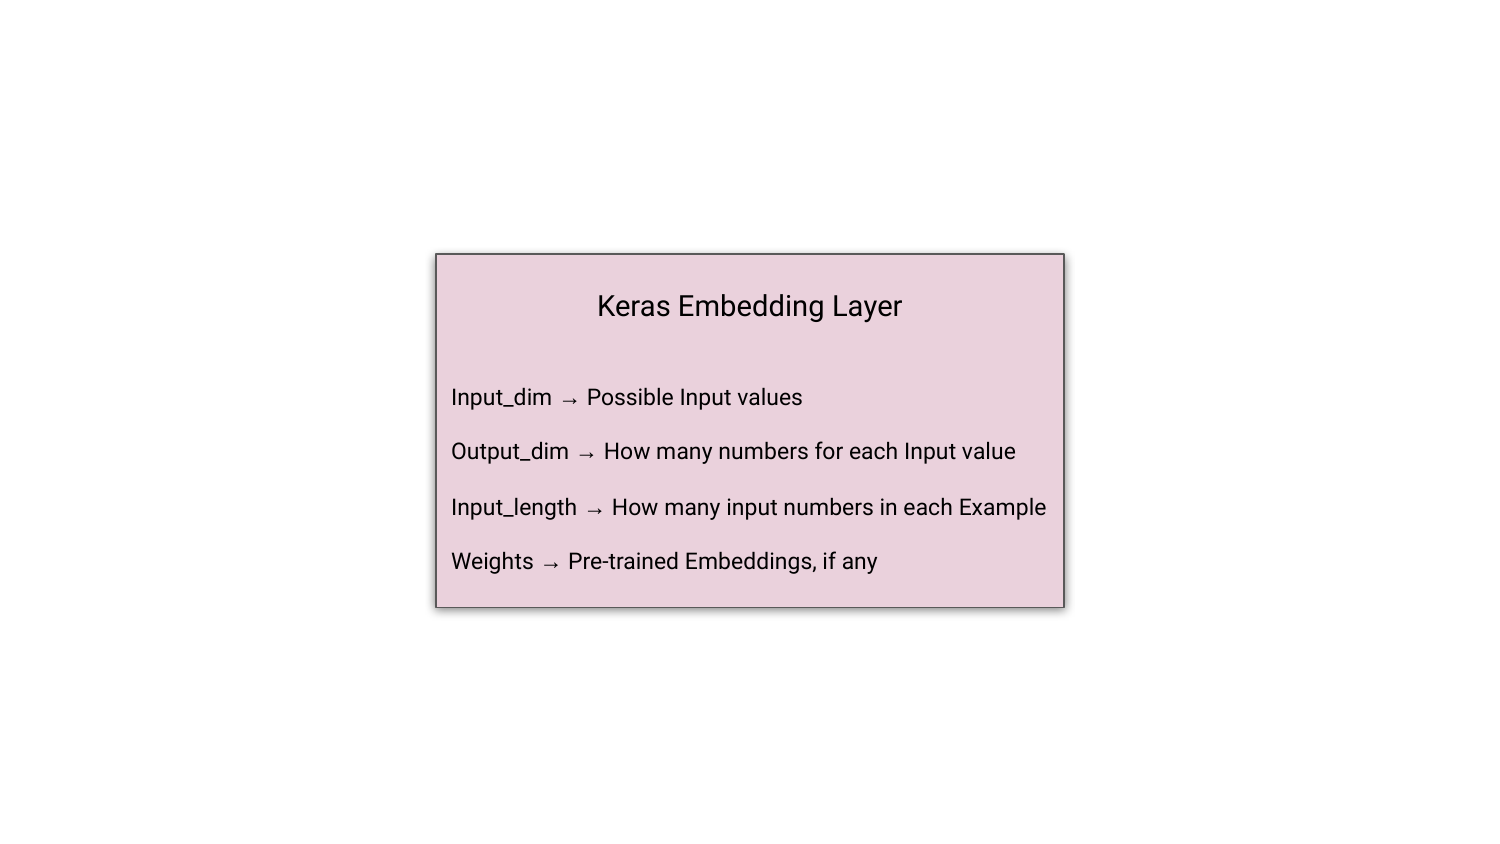

Keras Embedding Layer

Input_dim → Possible Input values

Output_dim → How many numbers for each Input value

Input_length → How many input numbers in each Example

Weights → Pre-trained Embeddings, if any